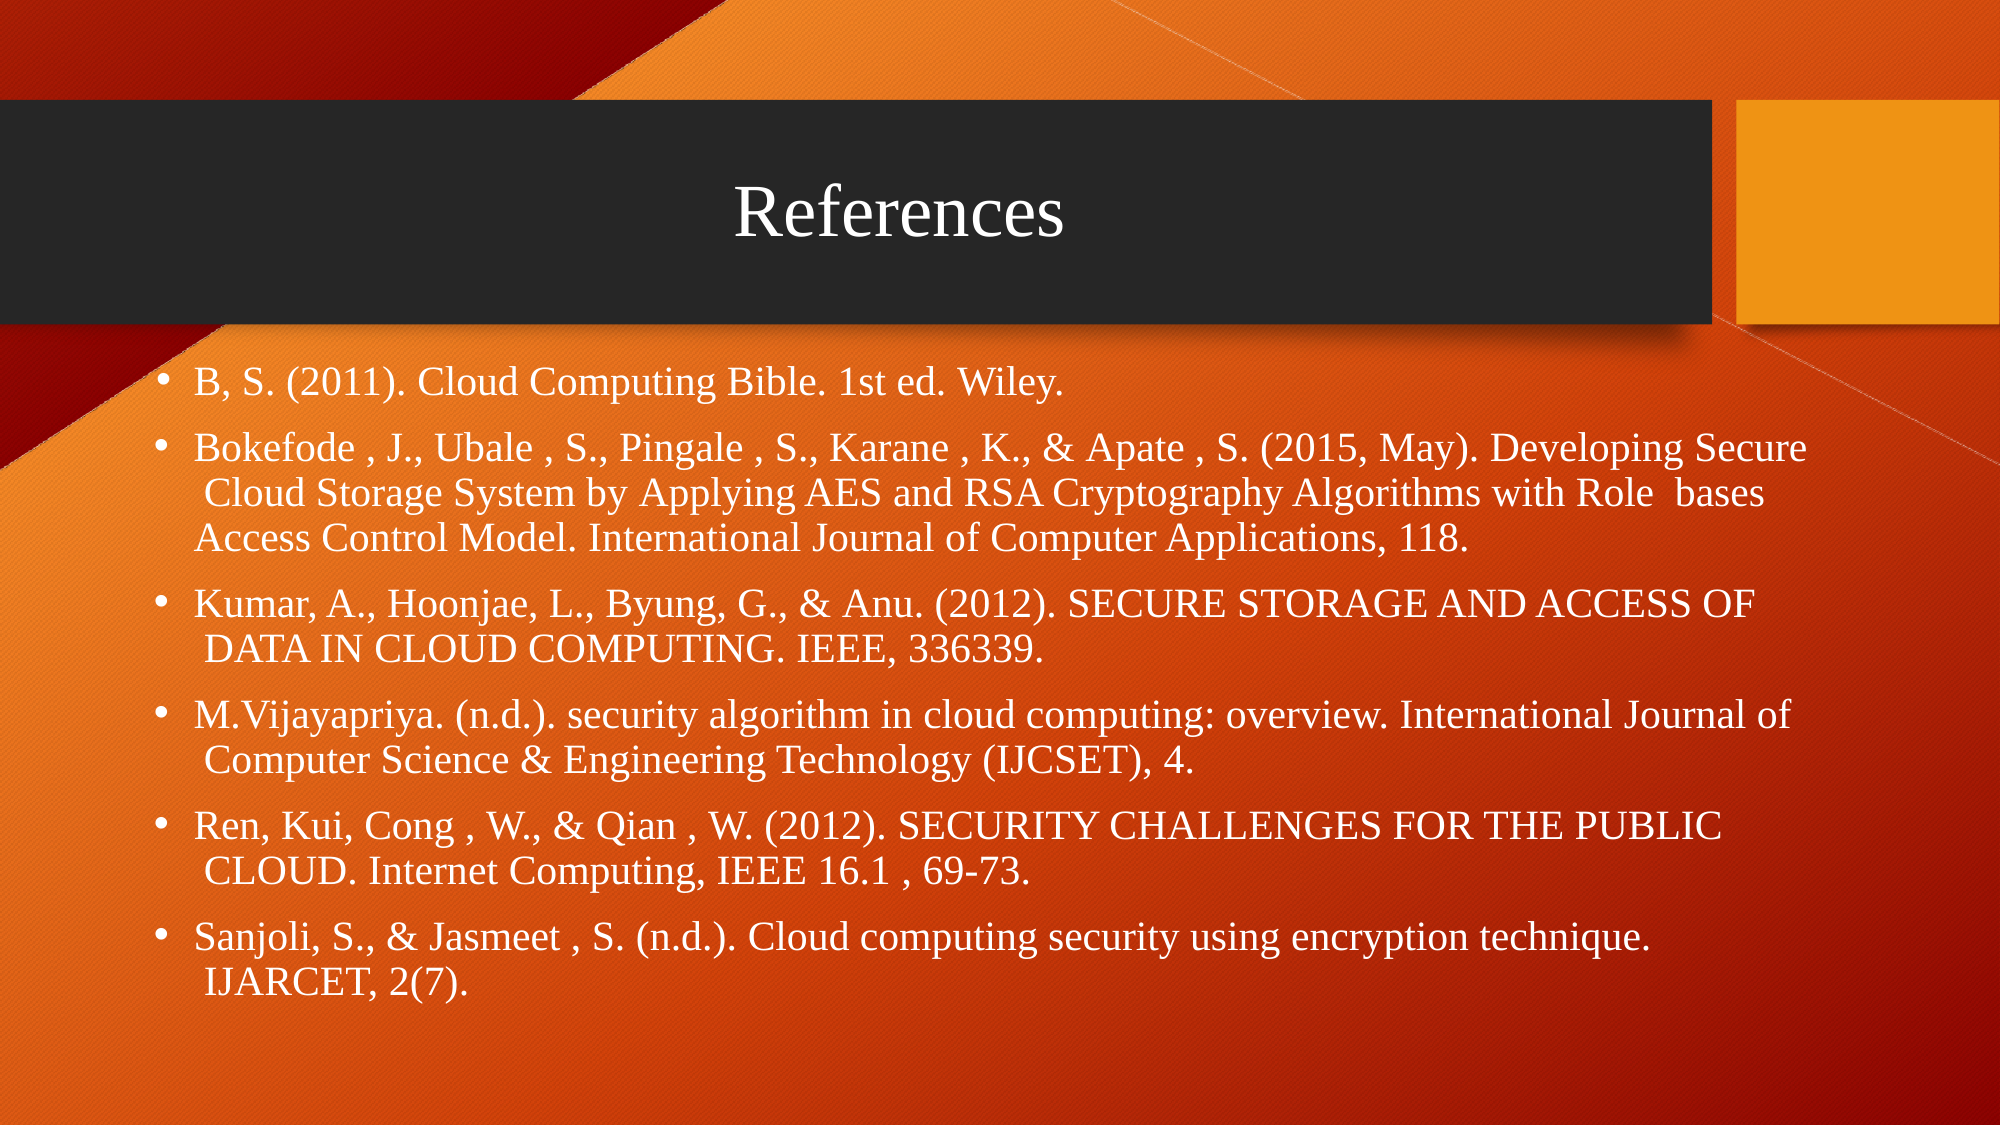

# References
B, S. (2011). Cloud Computing Bible. 1st ed. Wiley.
Bokefode , J., Ubale , S., Pingale , S., Karane , K., & Apate , S. (2015, May). Developing Secure  Cloud Storage System by Applying AES and RSA Cryptography Algorithms with Role  bases Access Control Model. International Journal of Computer Applications, 118.
Kumar, A., Hoonjae, L., Byung, G., & Anu. (2012). SECURE STORAGE AND ACCESS OF  DATA IN CLOUD COMPUTING. IEEE, 336339.
M.Vijayapriya. (n.d.). security algorithm in cloud computing: overview. International Journal of  Computer Science & Engineering Technology (IJCSET), 4.
Ren, Kui, Cong , W., & Qian , W. (2012). SECURITY CHALLENGES FOR THE PUBLIC  CLOUD. Internet Computing, IEEE 16.1 , 69-73.
Sanjoli, S., & Jasmeet , S. (n.d.). Cloud computing security using encryption technique.  IJARCET, 2(7).